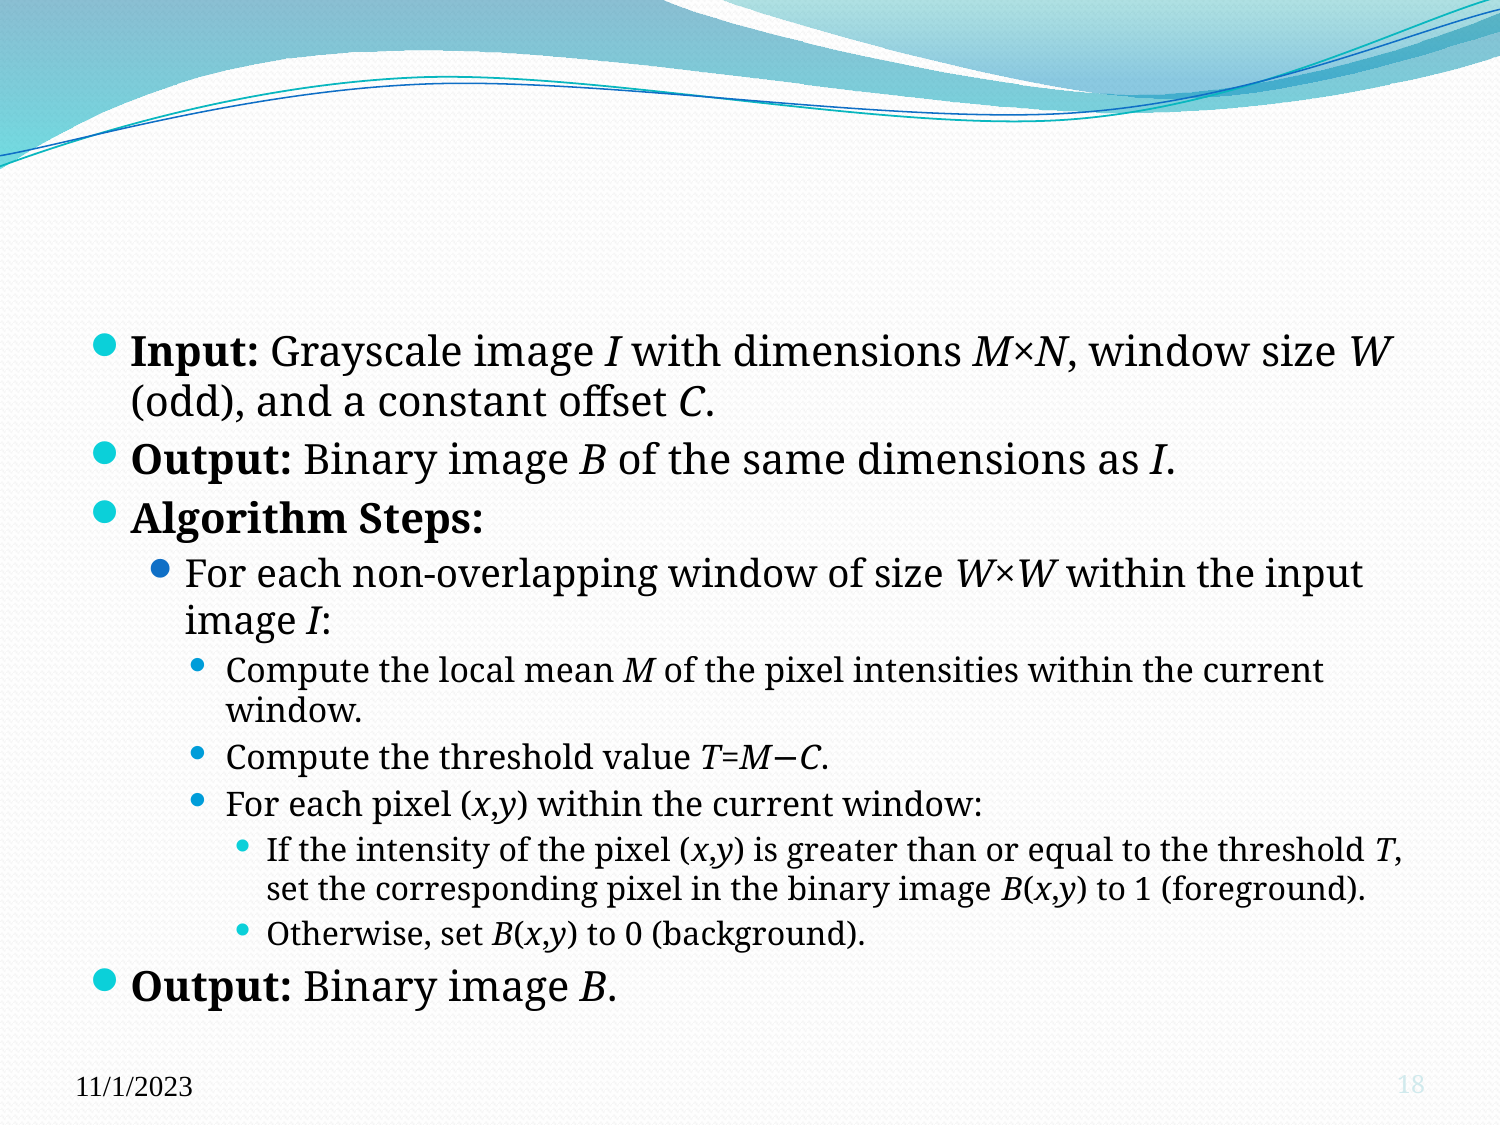

Input: Grayscale image I with dimensions M×N, window size W (odd), and a constant offset C.
Output: Binary image B of the same dimensions as I.
Algorithm Steps:
For each non-overlapping window of size W×W within the input image I:
Compute the local mean M of the pixel intensities within the current window.
Compute the threshold value T=M−C.
For each pixel (x,y) within the current window:
If the intensity of the pixel (x,y) is greater than or equal to the threshold T, set the corresponding pixel in the binary image B(x,y) to 1 (foreground).
Otherwise, set B(x,y) to 0 (background).
Output: Binary image B.

11/1/2023
18